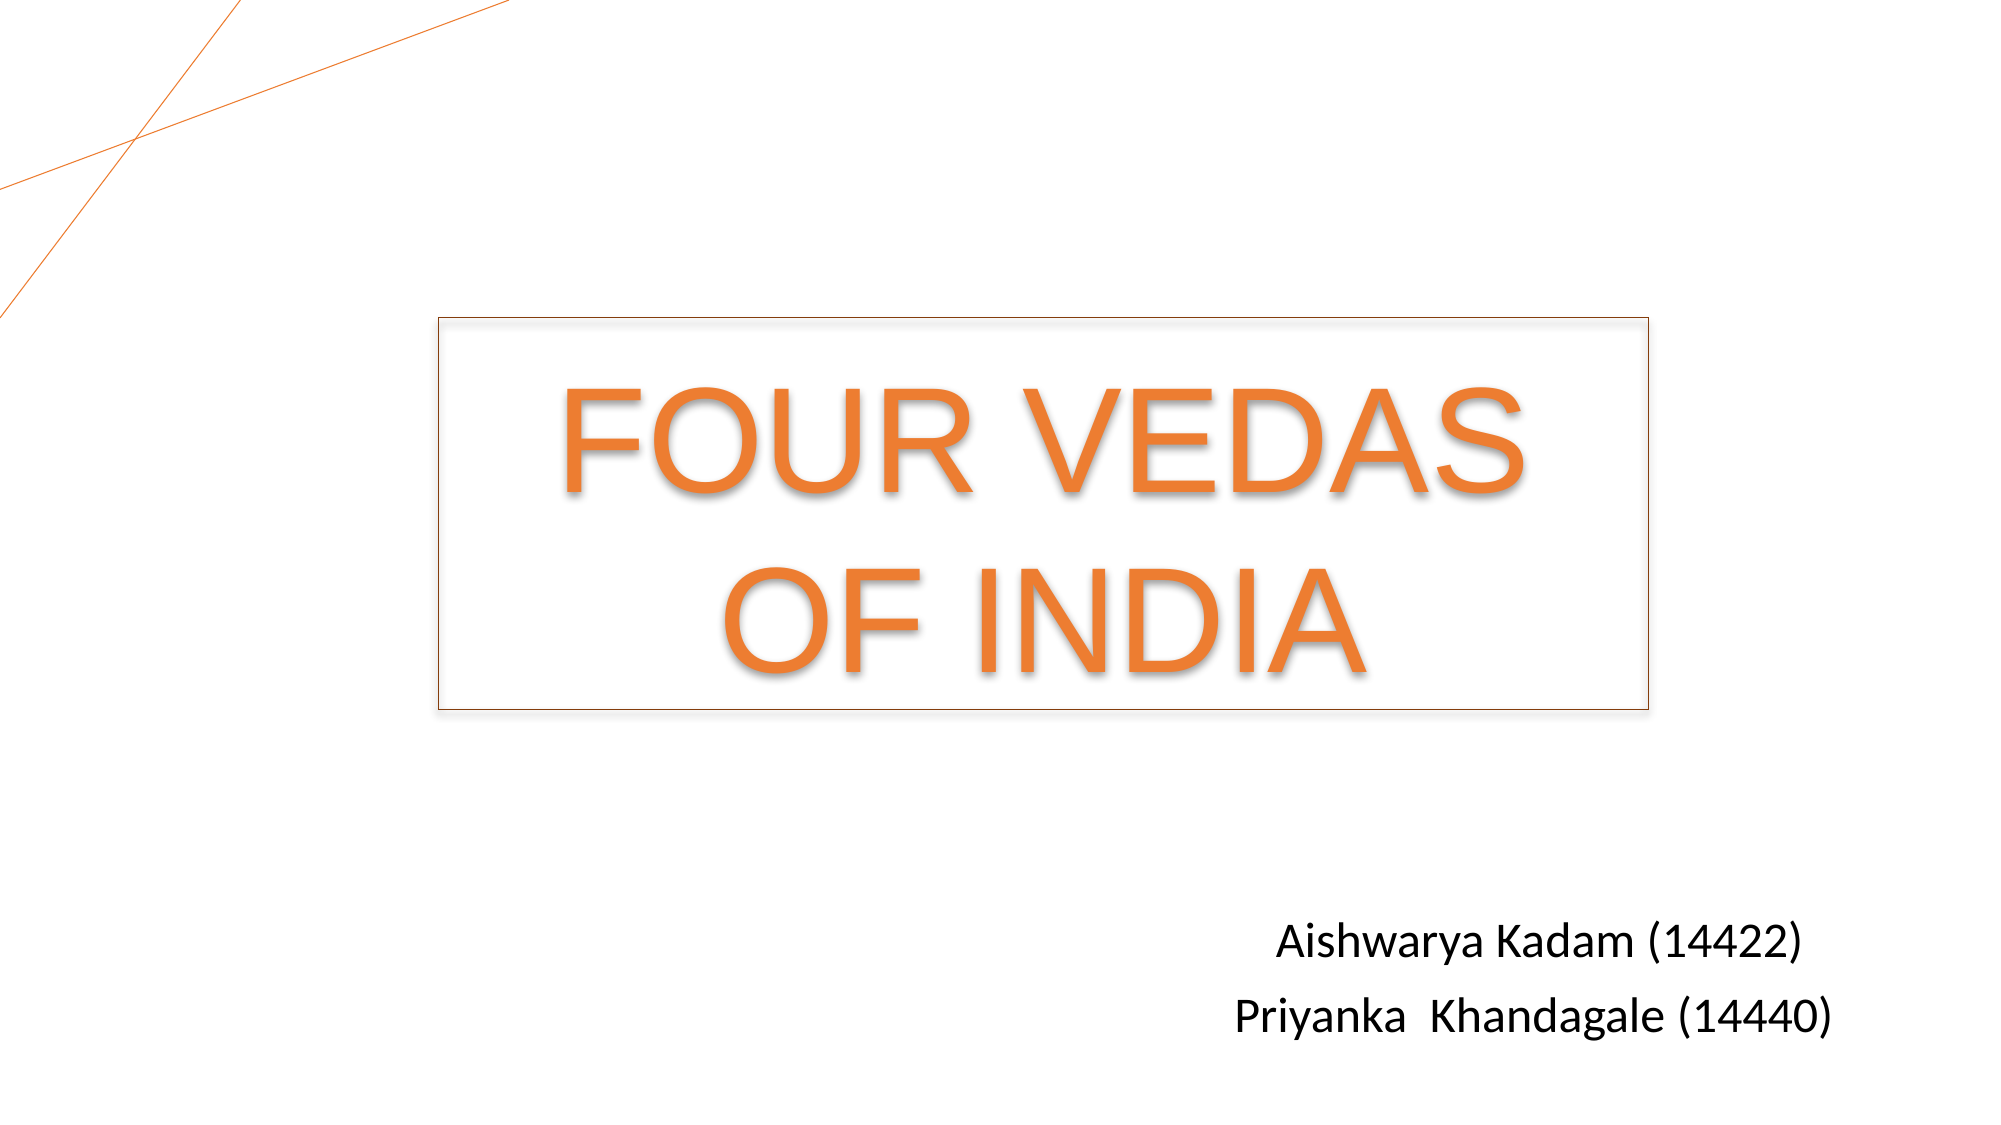

# FOUR VEDAS OF INDIA
Aishwarya Kadam (14422)
Priyanka  Khandagale (14440)